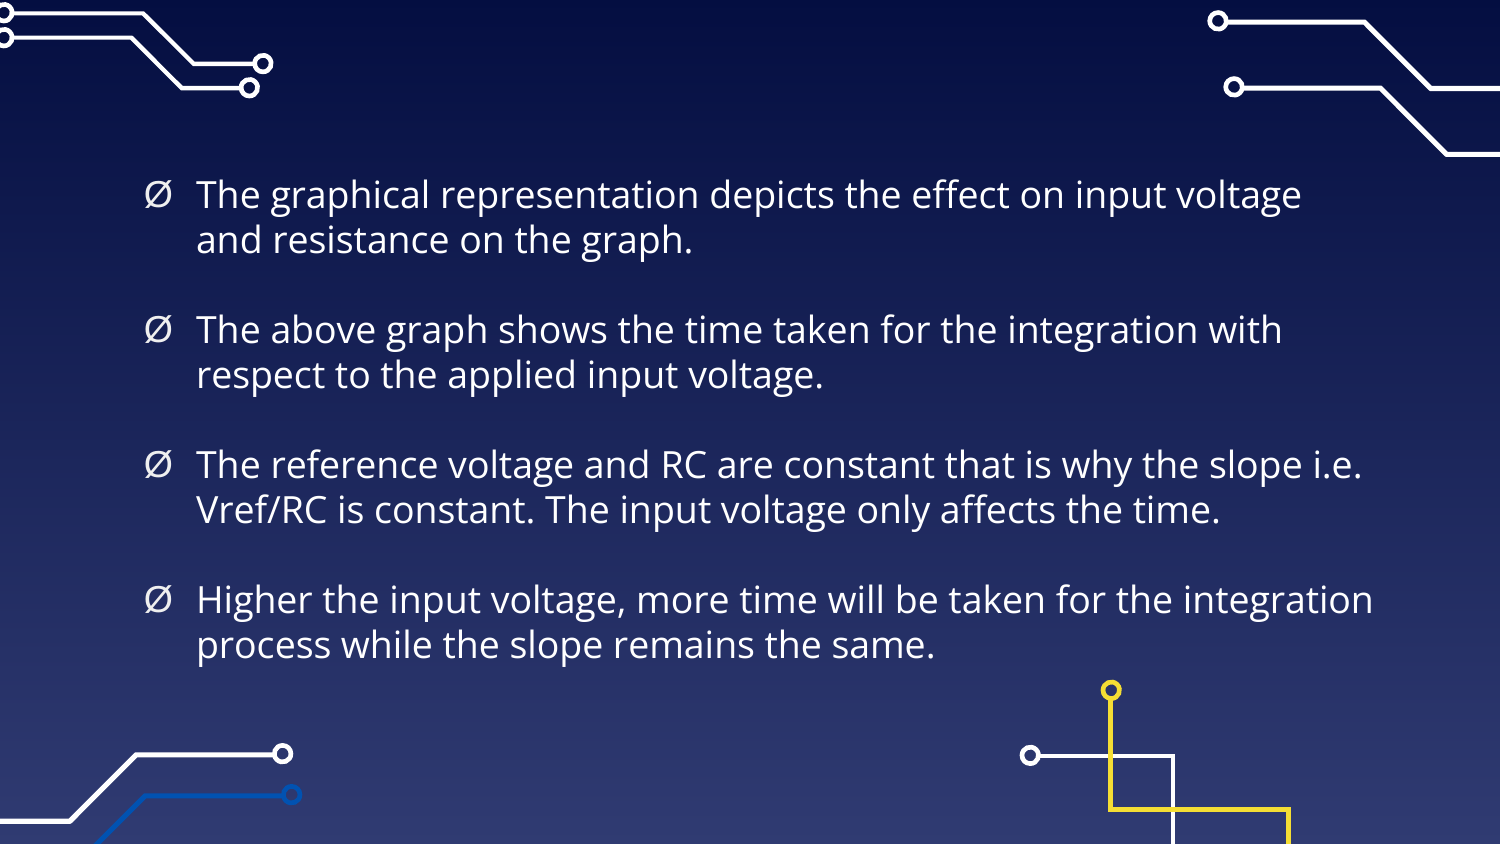

The graphical representation depicts the effect on input voltage and resistance on the graph.

The above graph shows the time taken for the integration with respect to the applied input voltage.

The reference voltage and RC are constant that is why the slope i.e. Vref/RC is constant. The input voltage only affects the time.

Higher the input voltage, more time will be taken for the integration process while the slope remains the same.